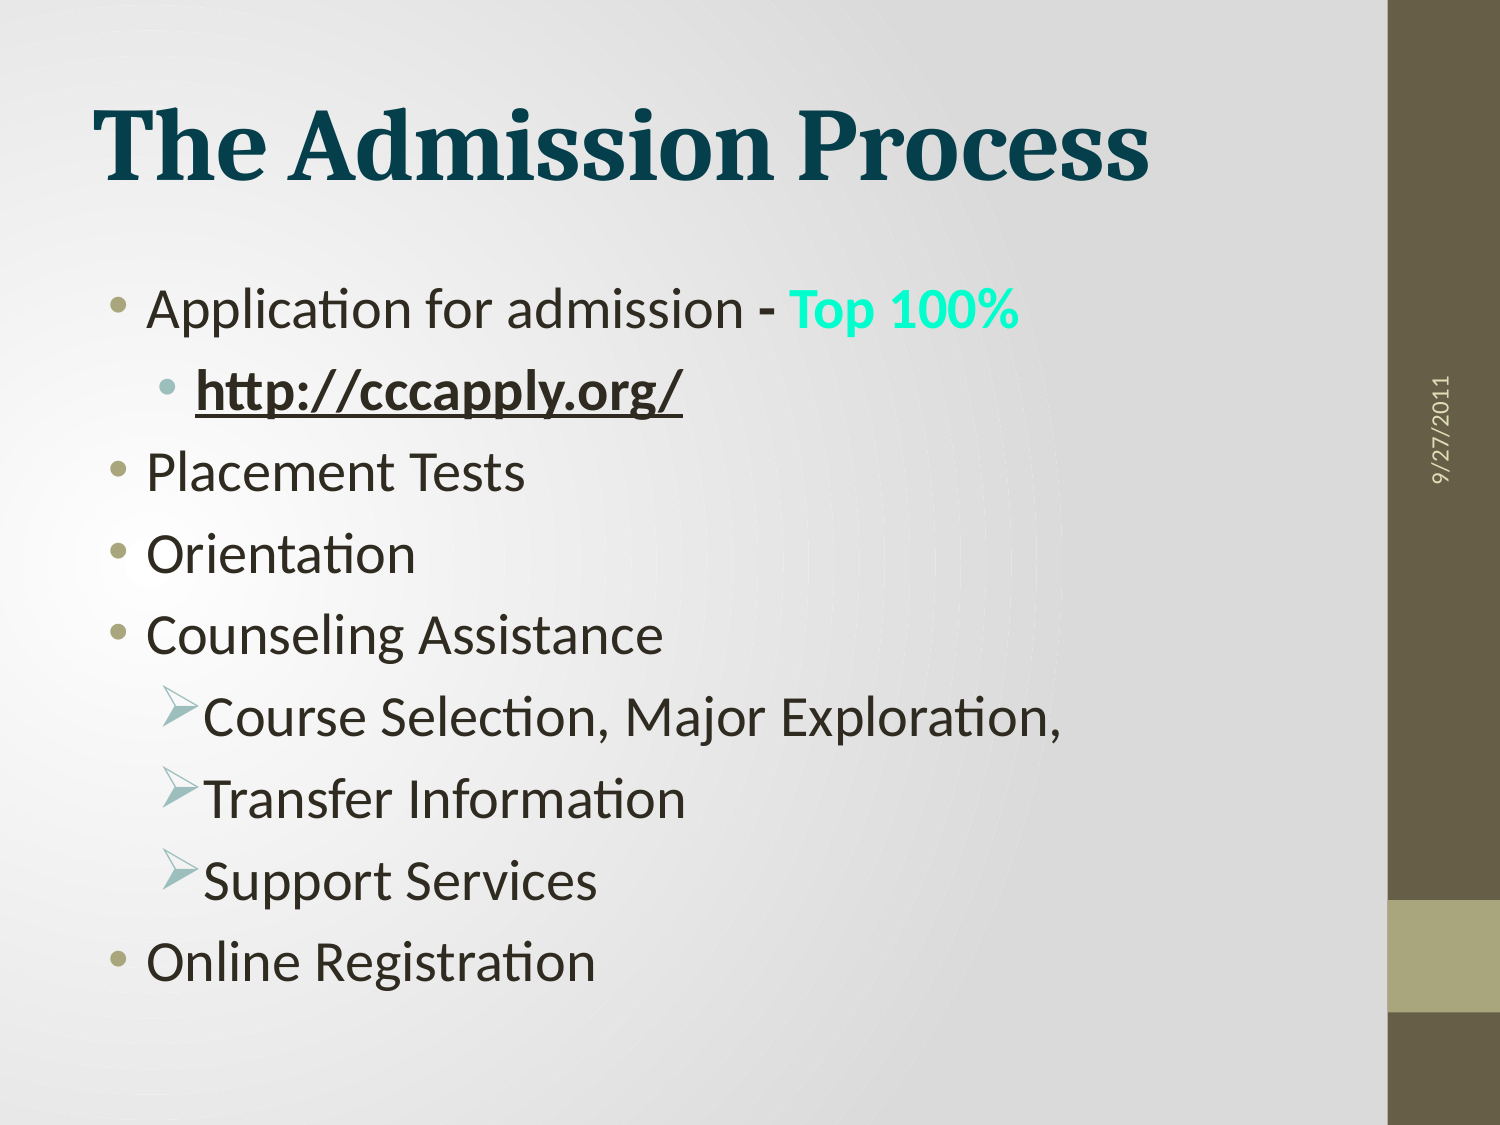

The Admission Process
Application for admission - Top 100%
http://cccapply.org/
Placement Tests
Orientation
Counseling Assistance
Course Selection, Major Exploration,
Transfer Information
Support Services
Online Registration

9/27/2011